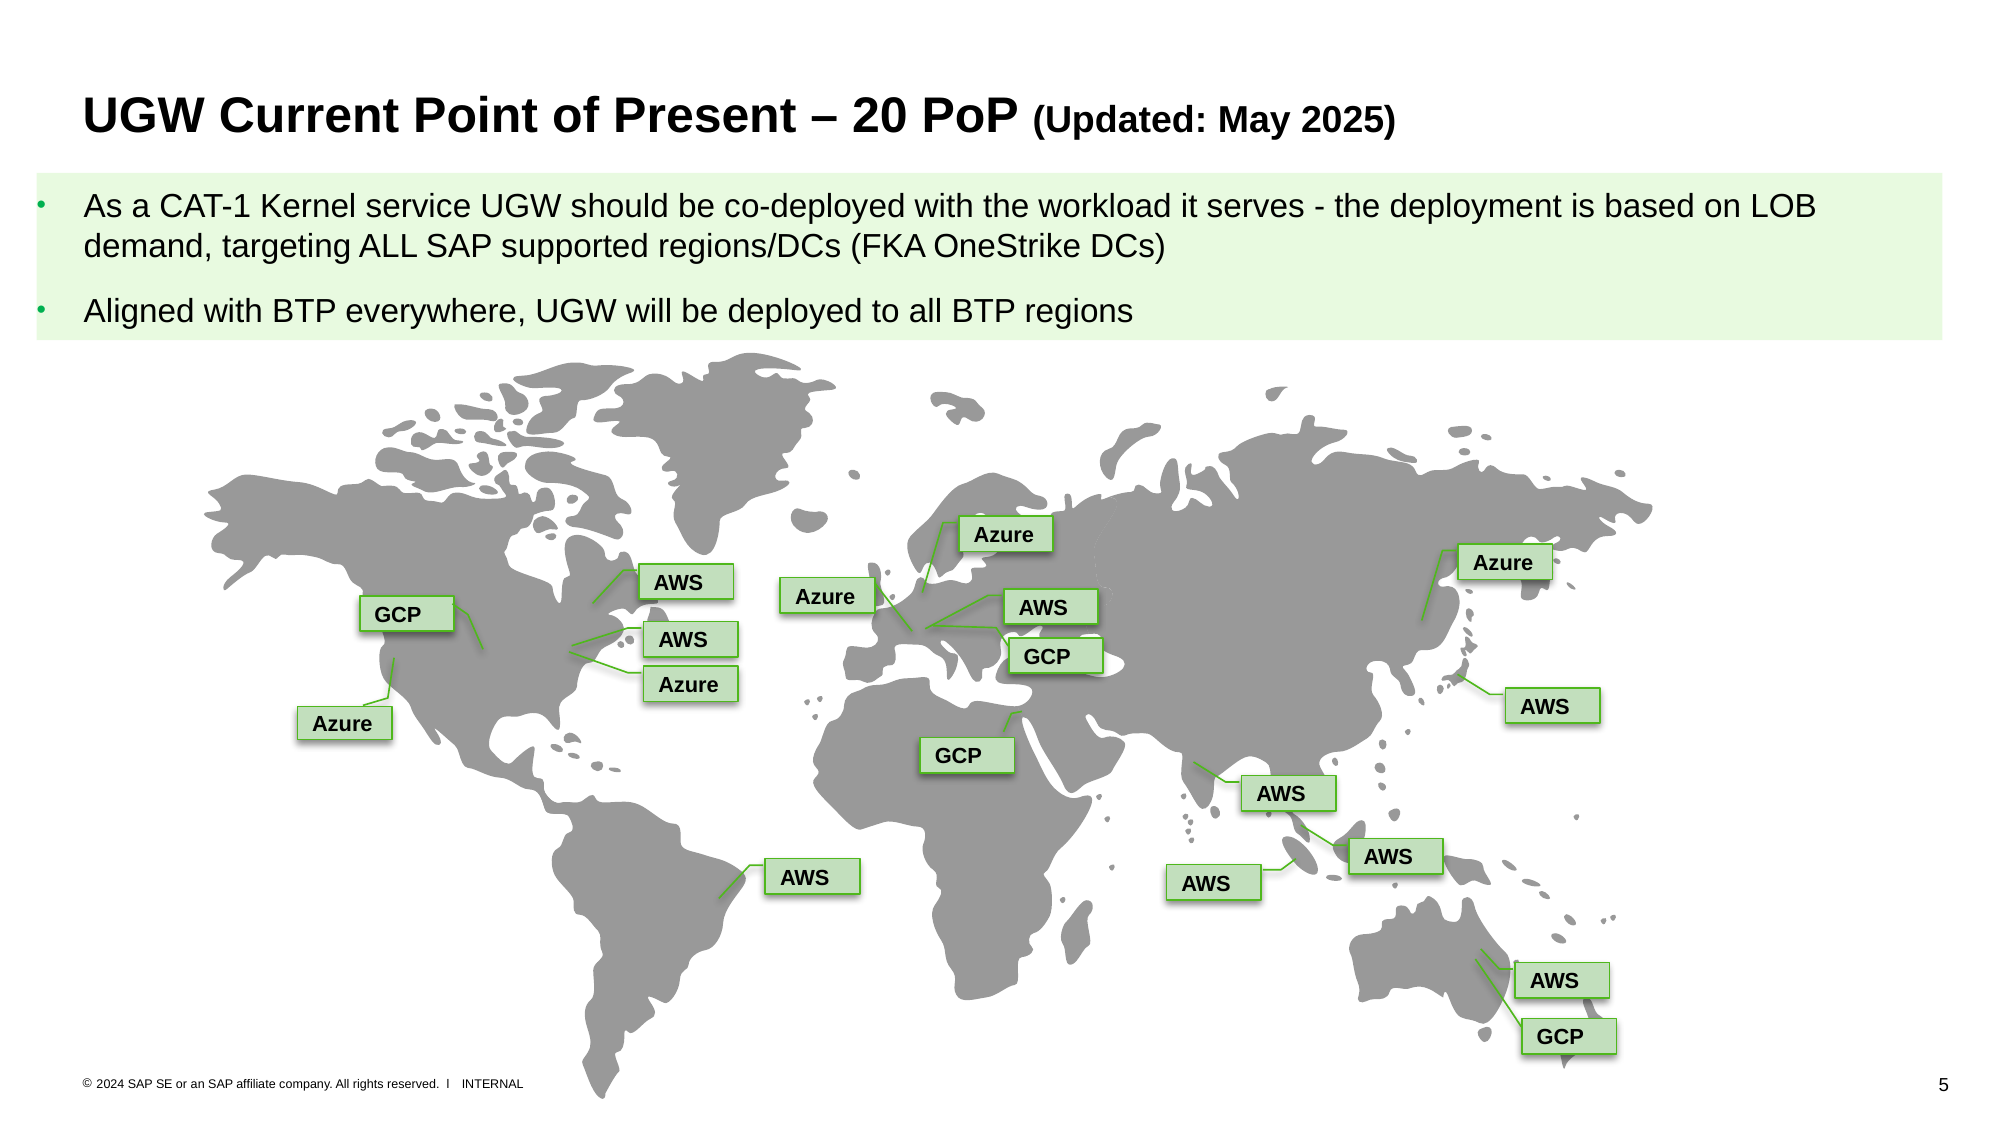

# UGW Current Point of Present – 20 PoP (Updated: May 2025)
As a CAT-1 Kernel service UGW should be co-deployed with the workload it serves - the deployment is based on LOB demand, targeting ALL SAP supported regions/DCs (FKA OneStrike DCs)
Aligned with BTP everywhere, UGW will be deployed to all BTP regions

Azure
Azure
AWS
Azure
AWS
GCP
AWS
GCP
Azure
AWS
Azure
GCP
AWS
AWS
AWS
AWS
AWS
GCP